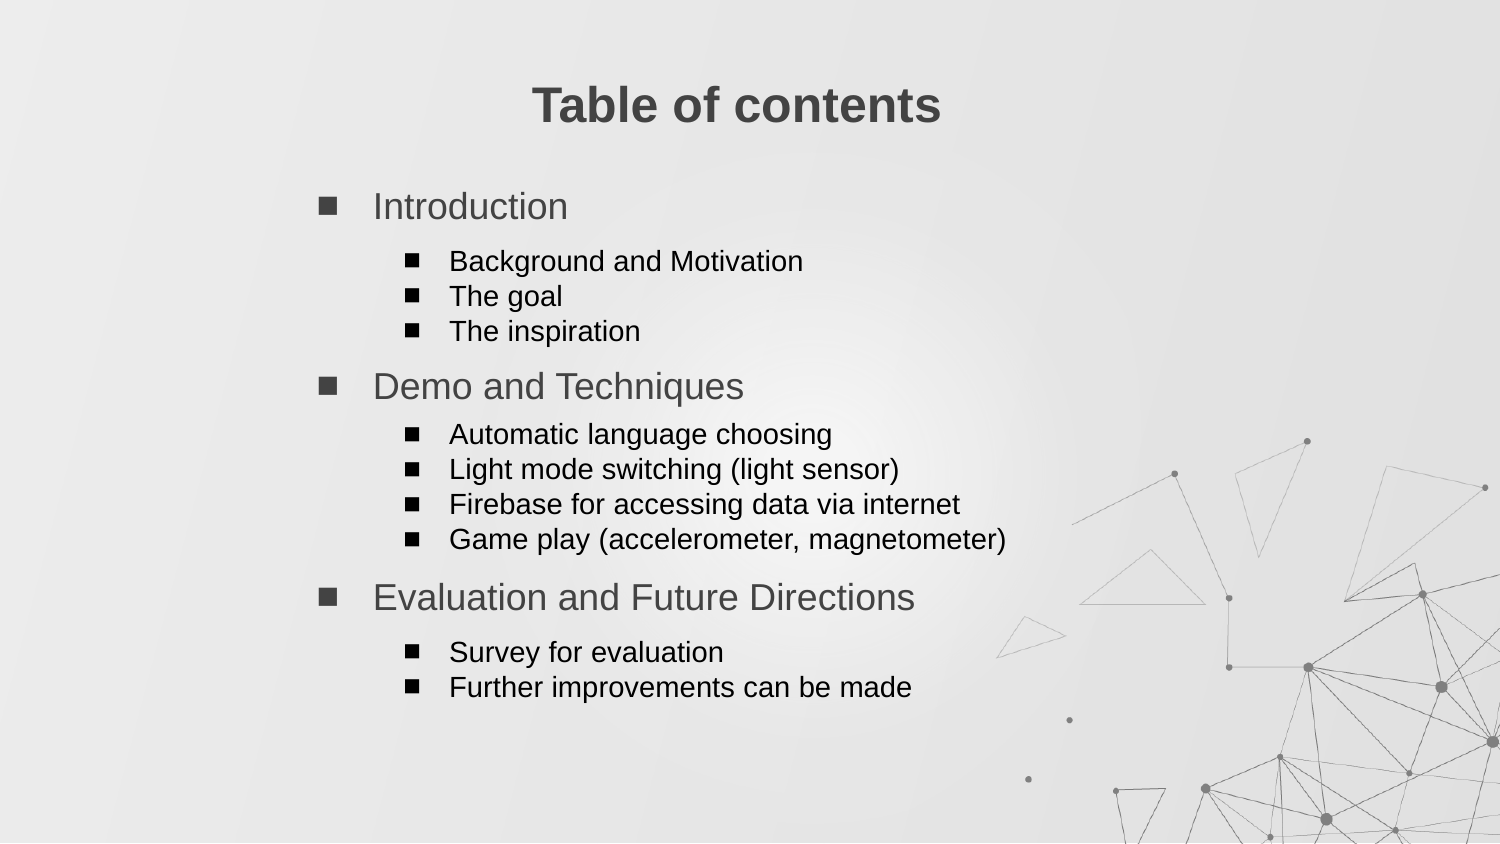

# Table of contents
Introduction

Background and Motivation
The goal
The inspiration
Demo and Techniques

Automatic language choosing
Light mode switching (light sensor)
Firebase for accessing data via internet
Game play (accelerometer, magnetometer)
Evaluation and Future Directions

Survey for evaluation
Further improvements can be made